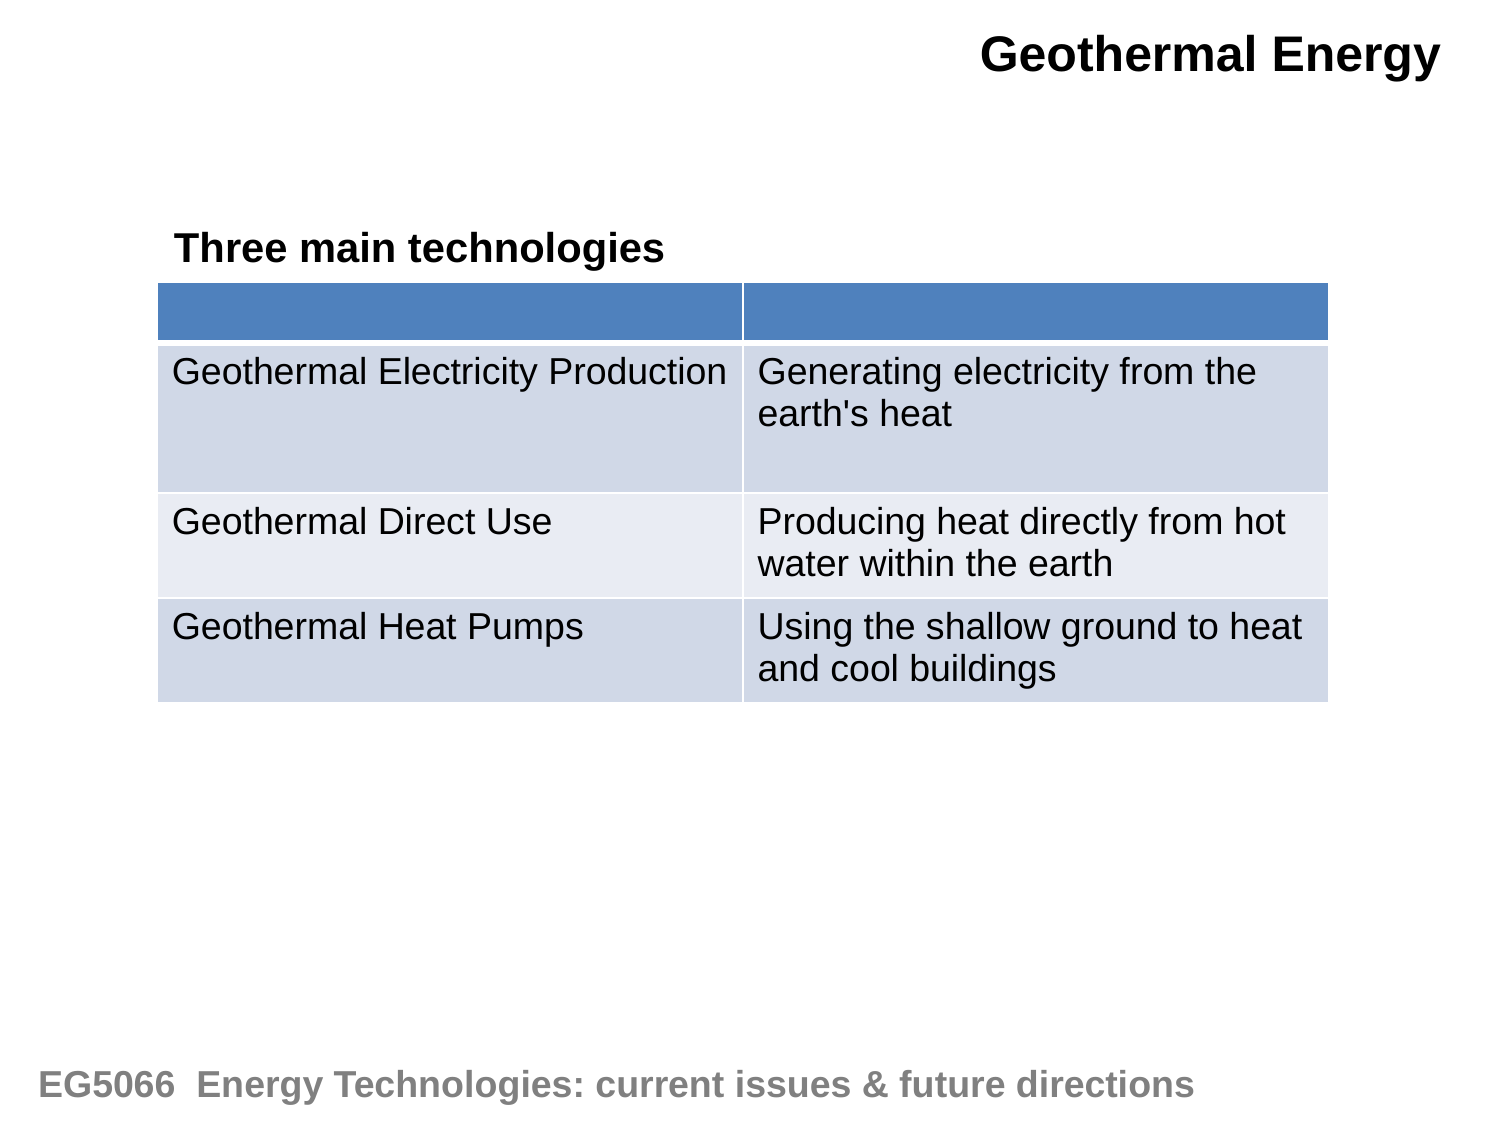

Geothermal Energy
Three main technologies
|  |  |
| --- | --- |
| Geothermal Electricity Production | Generating electricity from the earth's heat |
| Geothermal Direct Use | Producing heat directly from hot water within the earth |
| Geothermal Heat Pumps | Using the shallow ground to heat and cool buildings |

EG5066  Energy Technologies: current issues & future directions